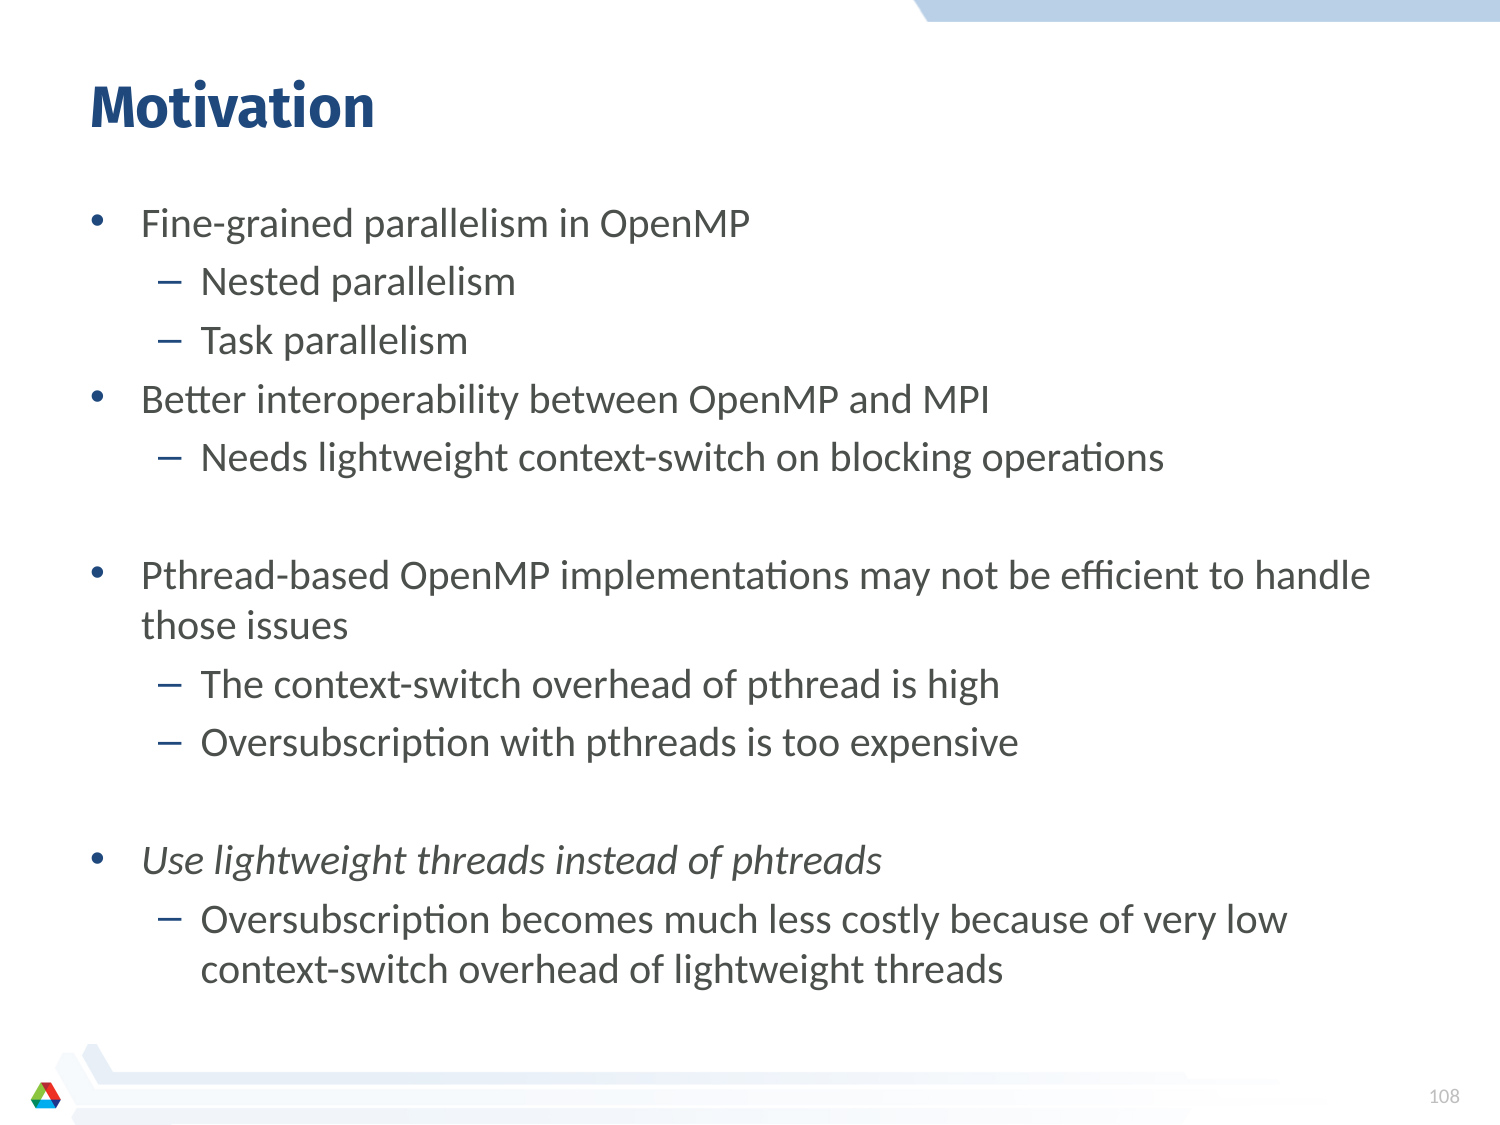

# Motivation
Fine-grained parallelism in OpenMP
Nested parallelism
Task parallelism
Better interoperability between OpenMP and MPI
Needs lightweight context-switch on blocking operations

Pthread-based OpenMP implementations may not be efficient to handle those issues
The context-switch overhead of pthread is high
Oversubscription with pthreads is too expensive

Use lightweight threads instead of phtreads
Oversubscription becomes much less costly because of very low context-switch overhead of lightweight threads

108